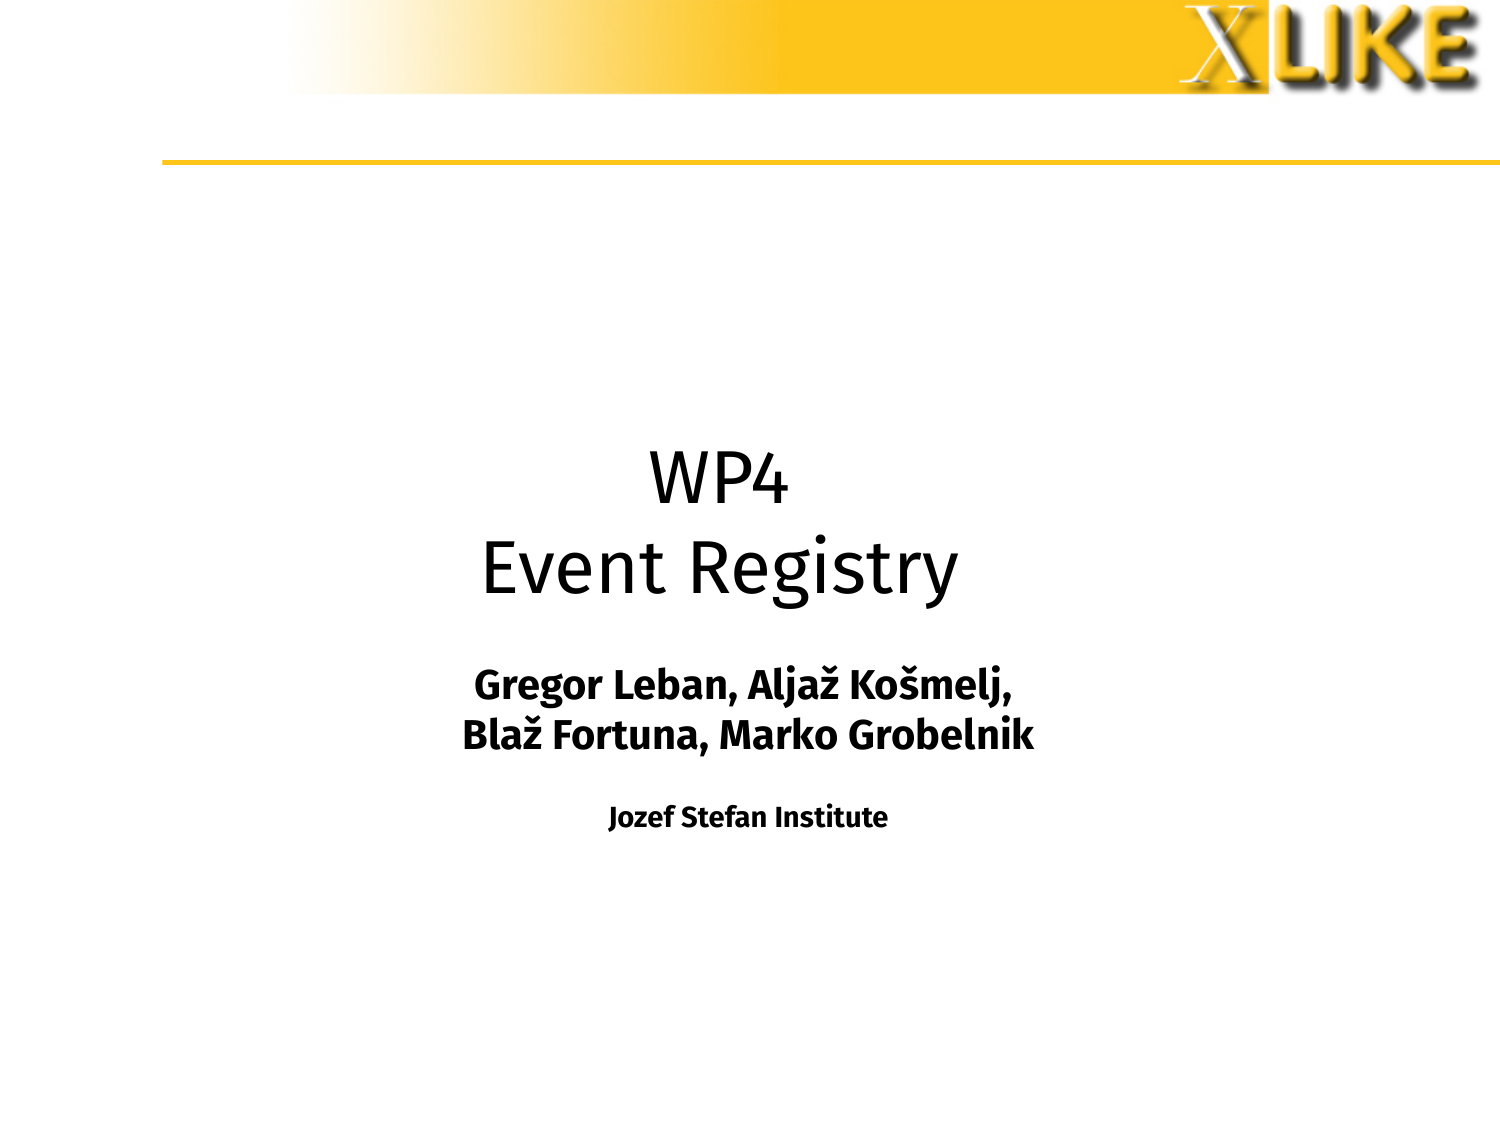

# WP4 Event Registry
Gregor Leban, Aljaž Košmelj,
Blaž Fortuna, Marko Grobelnik
Jozef Stefan Institute